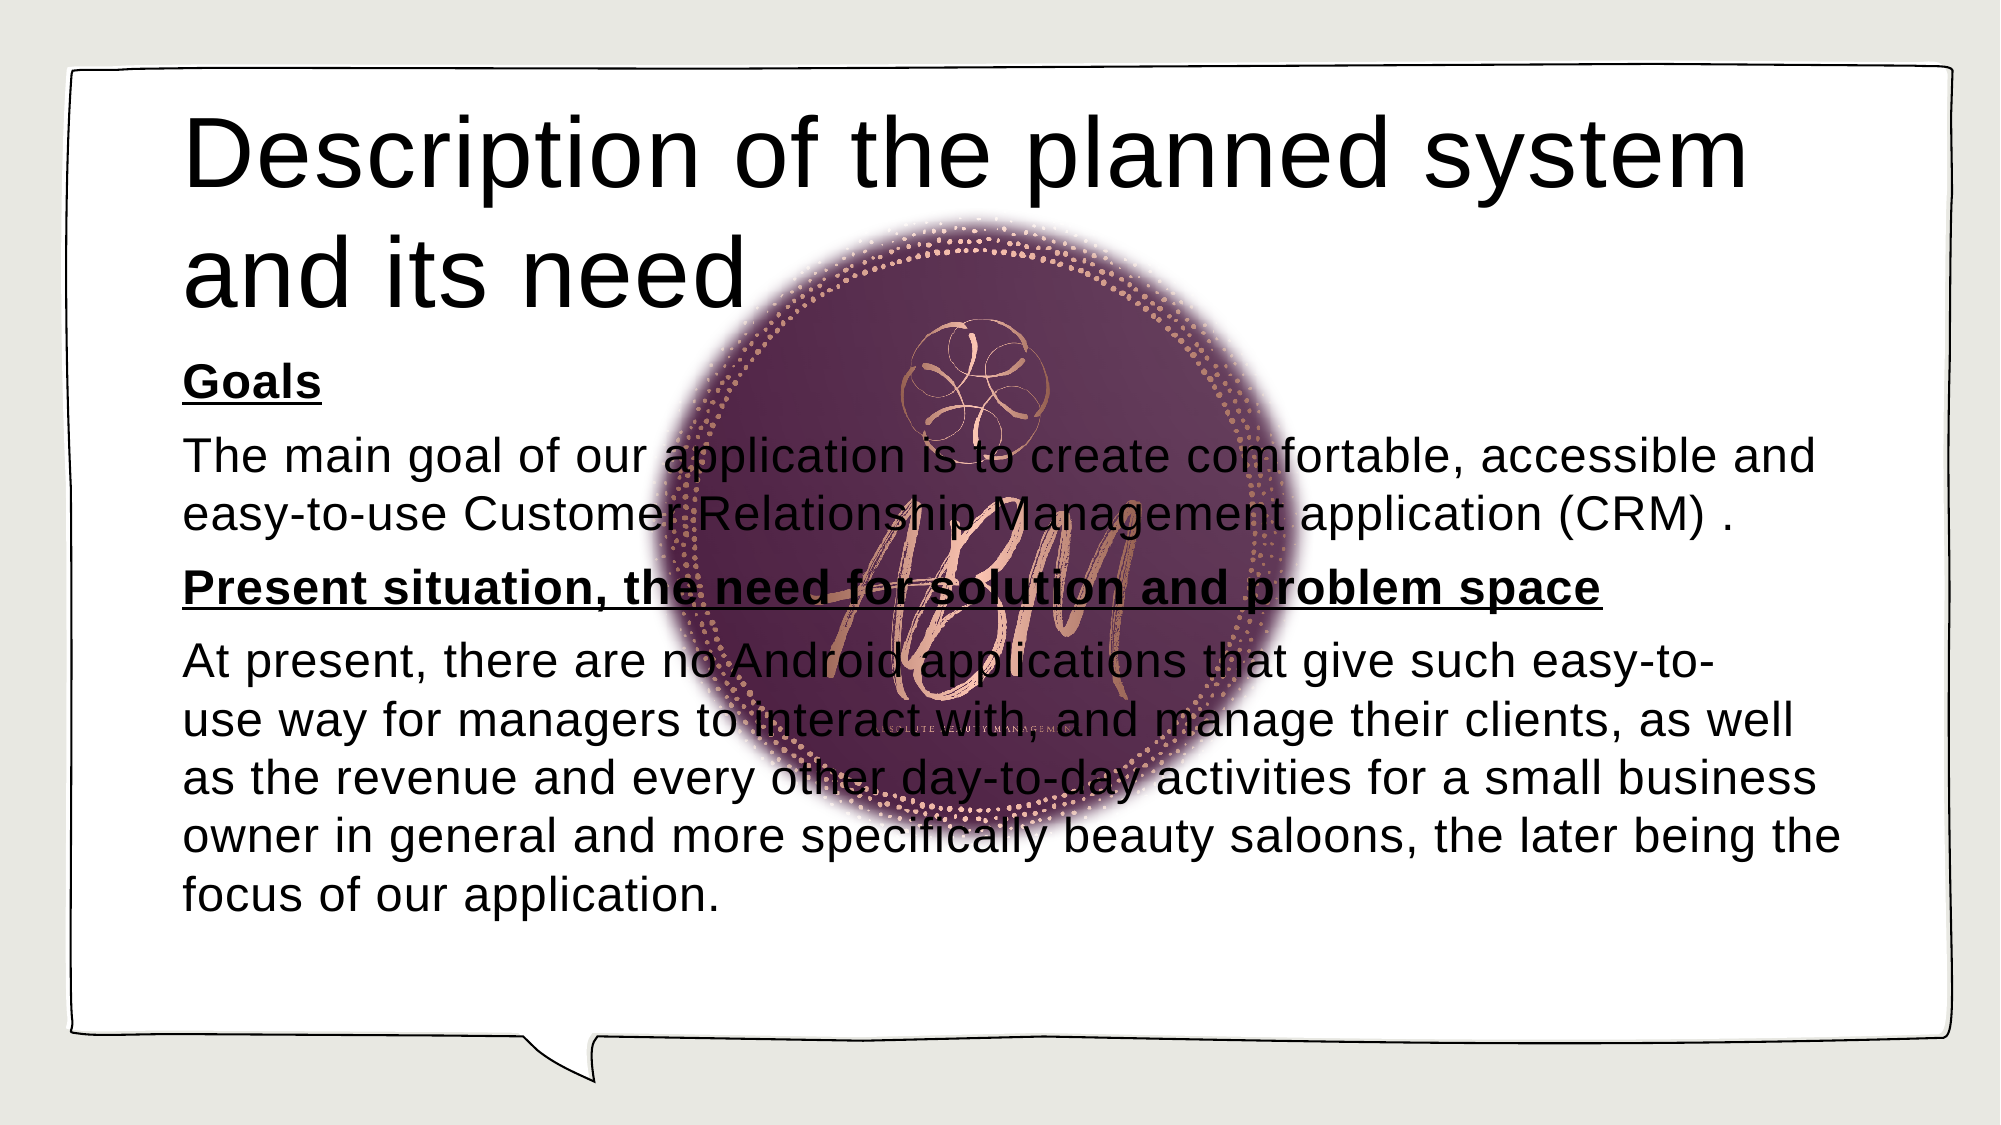

# Description of the planned system and its need
Goals
The main goal of our application is to create comfortable, accessible and easy-to-use Customer Relationship Management application (CRM) .
Present situation, the need for solution and problem space
At present, there are no Android applications that give such easy-to-use way for managers to interact with, and manage their clients, as well as the revenue and every other day-to-day activities for a small business owner in general and more specifically beauty saloons, the later being the focus of our application.